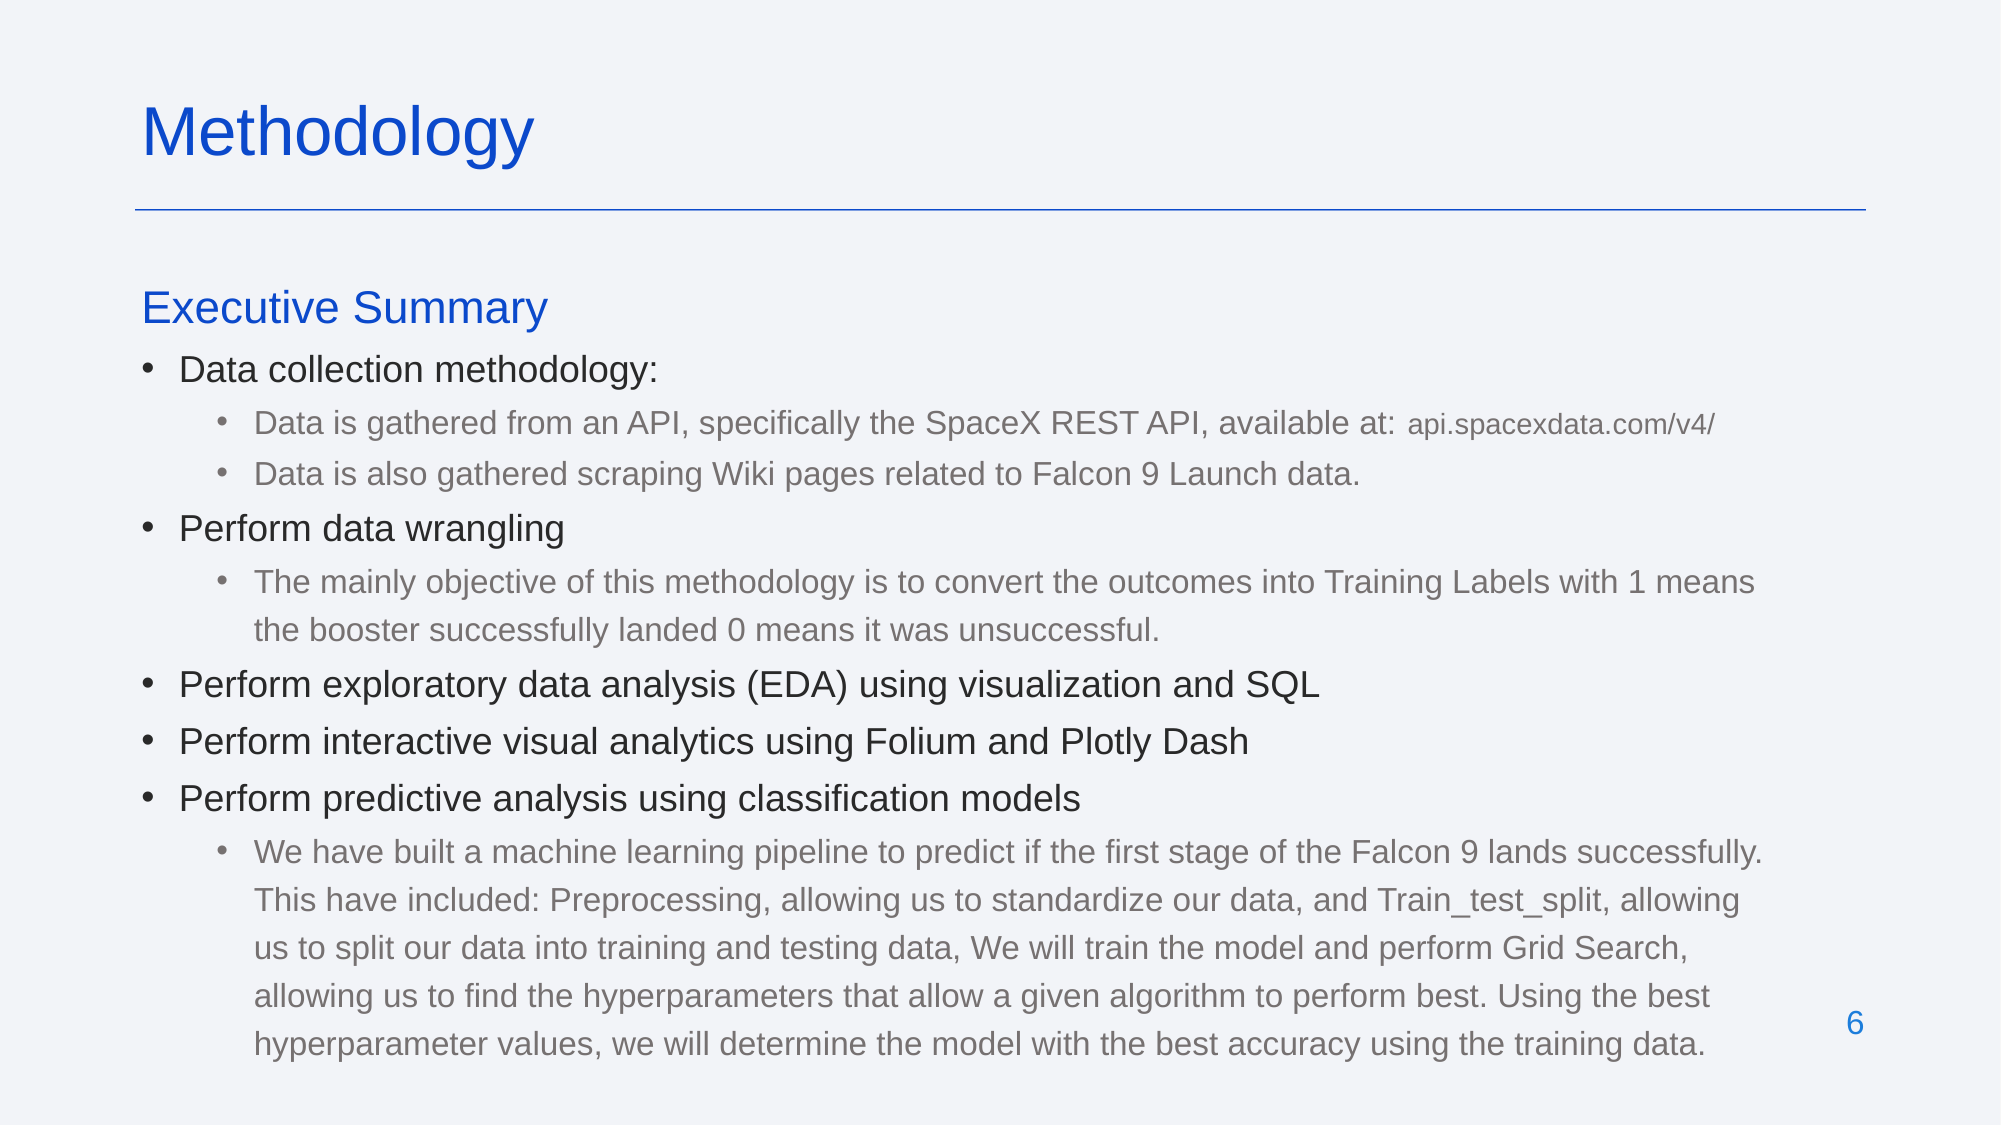

Methodology
Executive Summary
Data collection methodology:
Data is gathered from an API, specifically the SpaceX REST API, available at: api.spacexdata.com/v4/
Data is also gathered scraping Wiki pages related to Falcon 9 Launch data.
Perform data wrangling
The mainly objective of this methodology is to convert the outcomes into Training Labels with 1 means the booster successfully landed 0 means it was unsuccessful.
Perform exploratory data analysis (EDA) using visualization and SQL
Perform interactive visual analytics using Folium and Plotly Dash
Perform predictive analysis using classification models
We have built a machine learning pipeline to predict if the first stage of the Falcon 9 lands successfully. This have included: Preprocessing, allowing us to standardize our data, and Train_test_split, allowing us to split our data into training and testing data, We will train the model and perform Grid Search, allowing us to find the hyperparameters that allow a given algorithm to perform best. Using the best hyperparameter values, we will determine the model with the best accuracy using the training data.

6